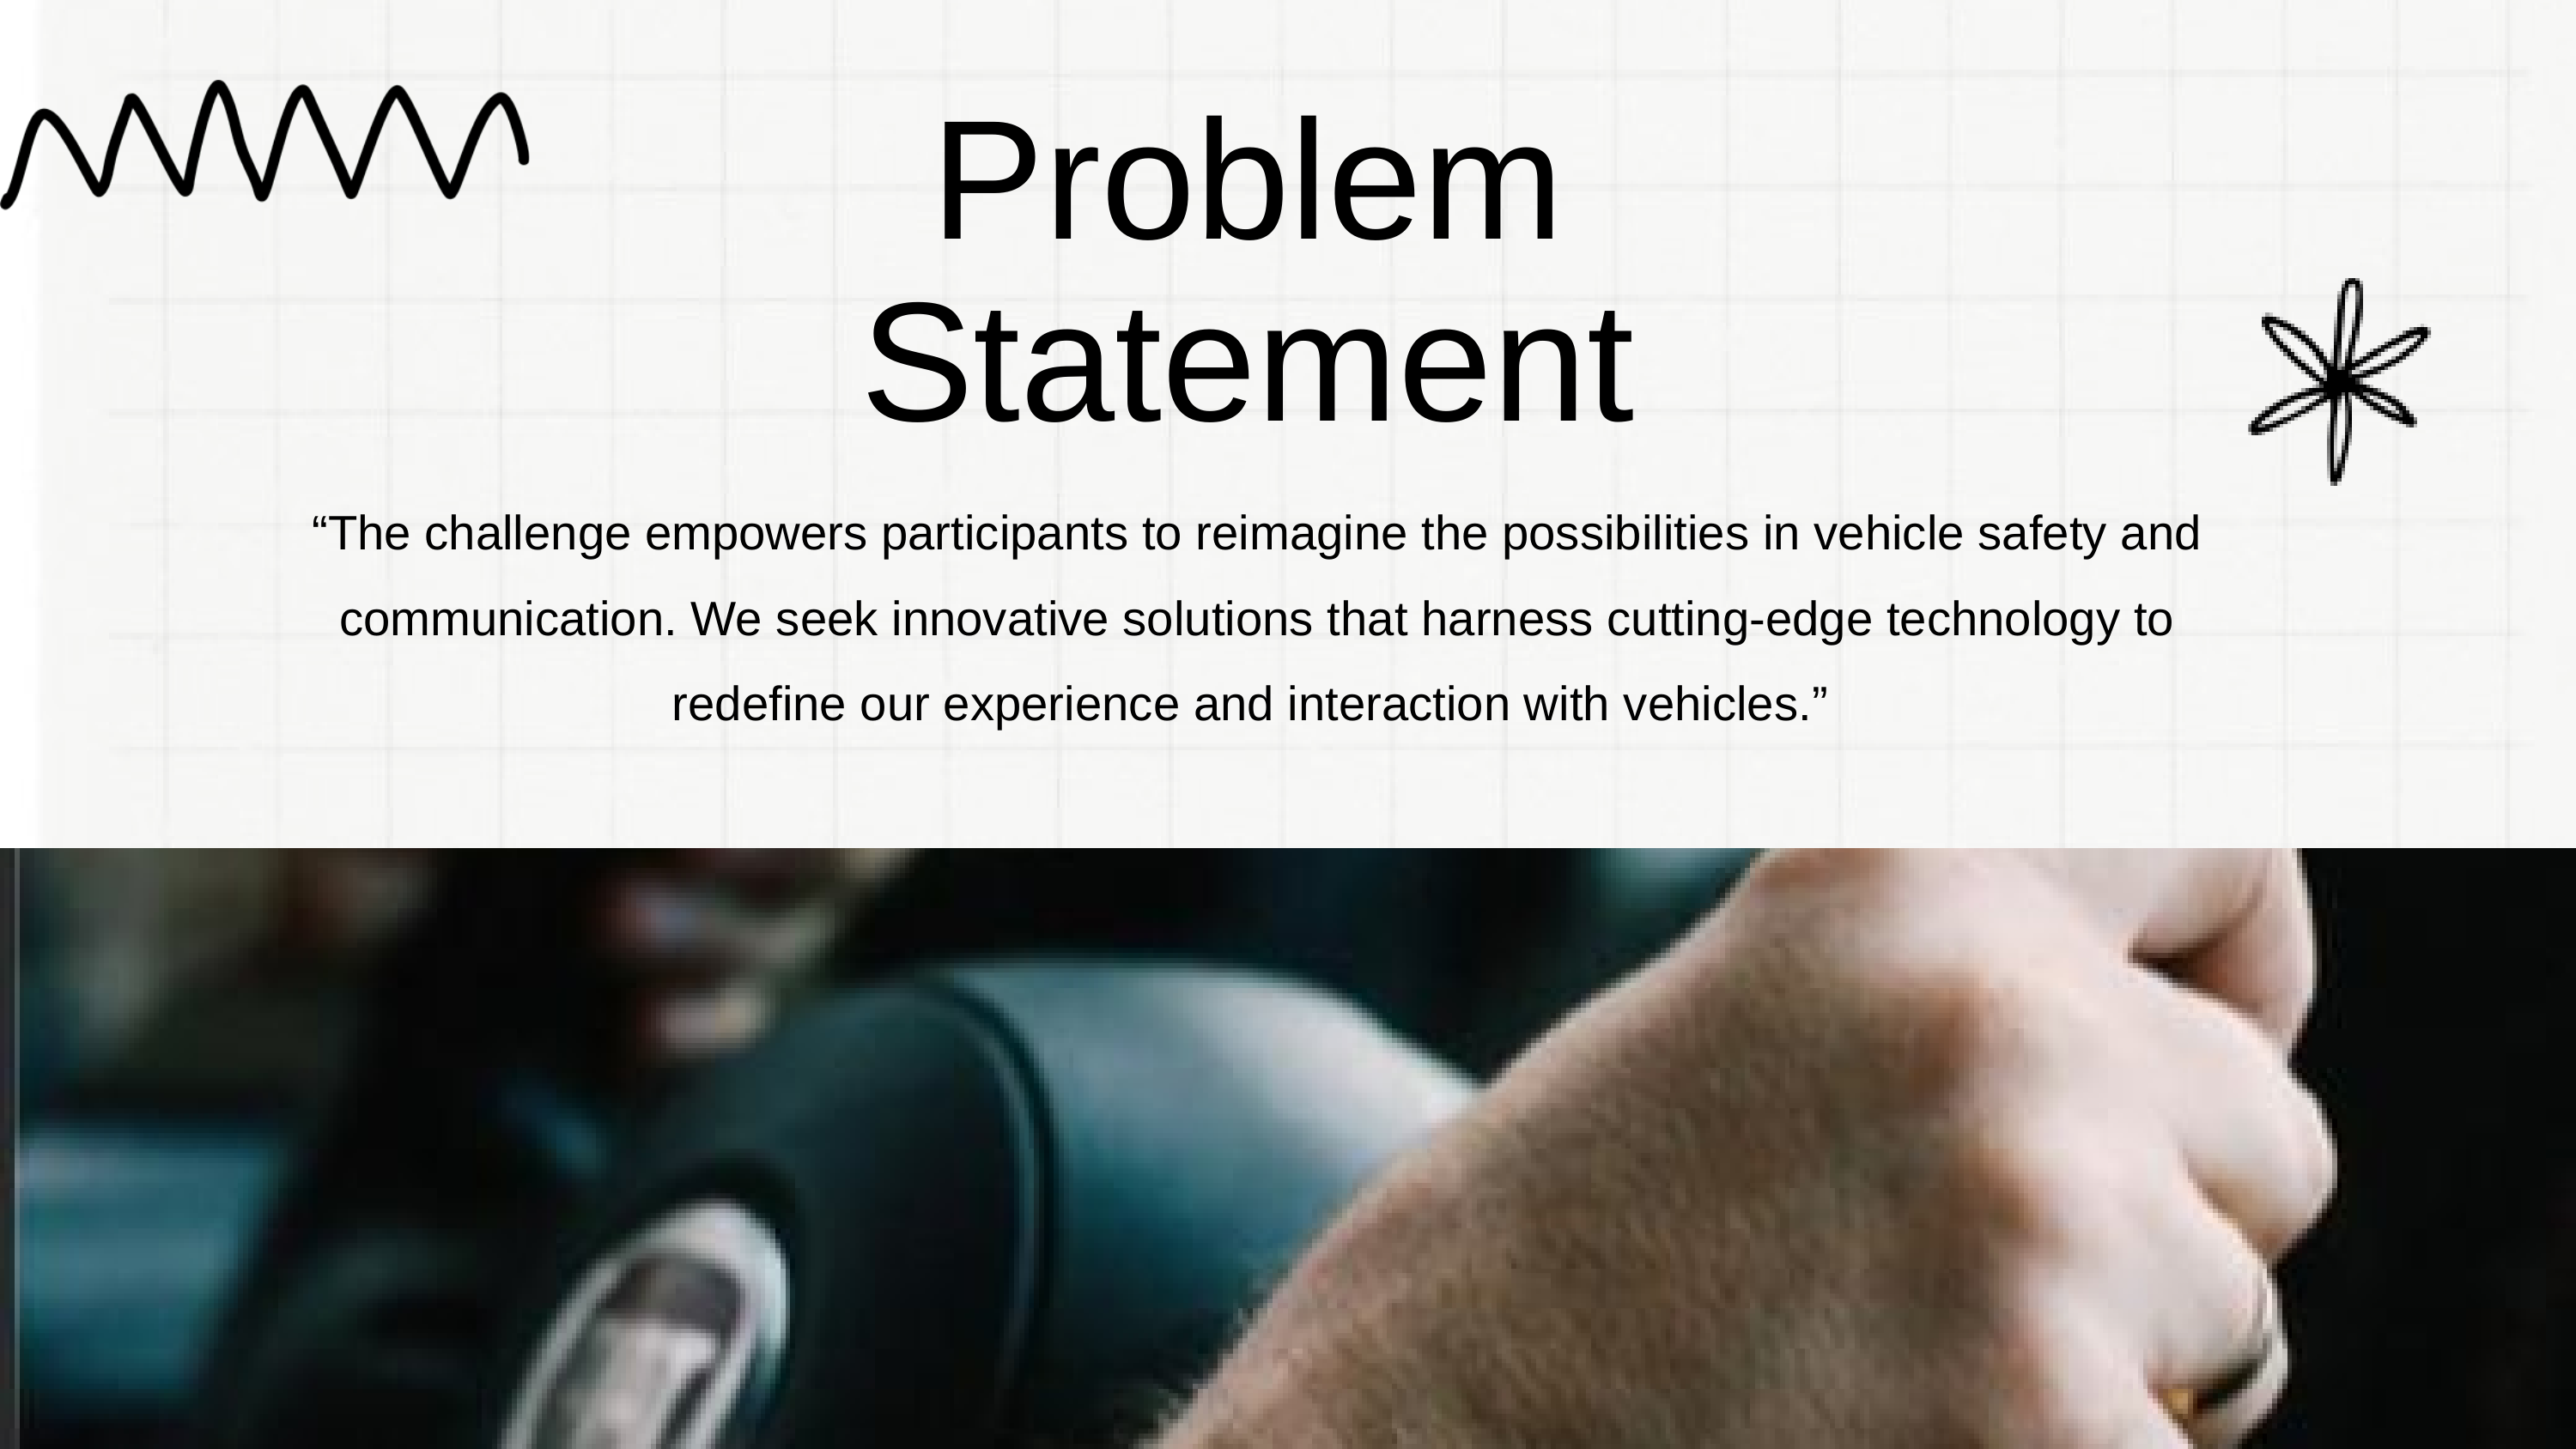

Problem Statement

“The challenge empowers participants to reimagine the possibilities in vehicle safety and communication. We seek innovative solutions that harness cutting-edge technology to redefine our experience and interaction with vehicles.”